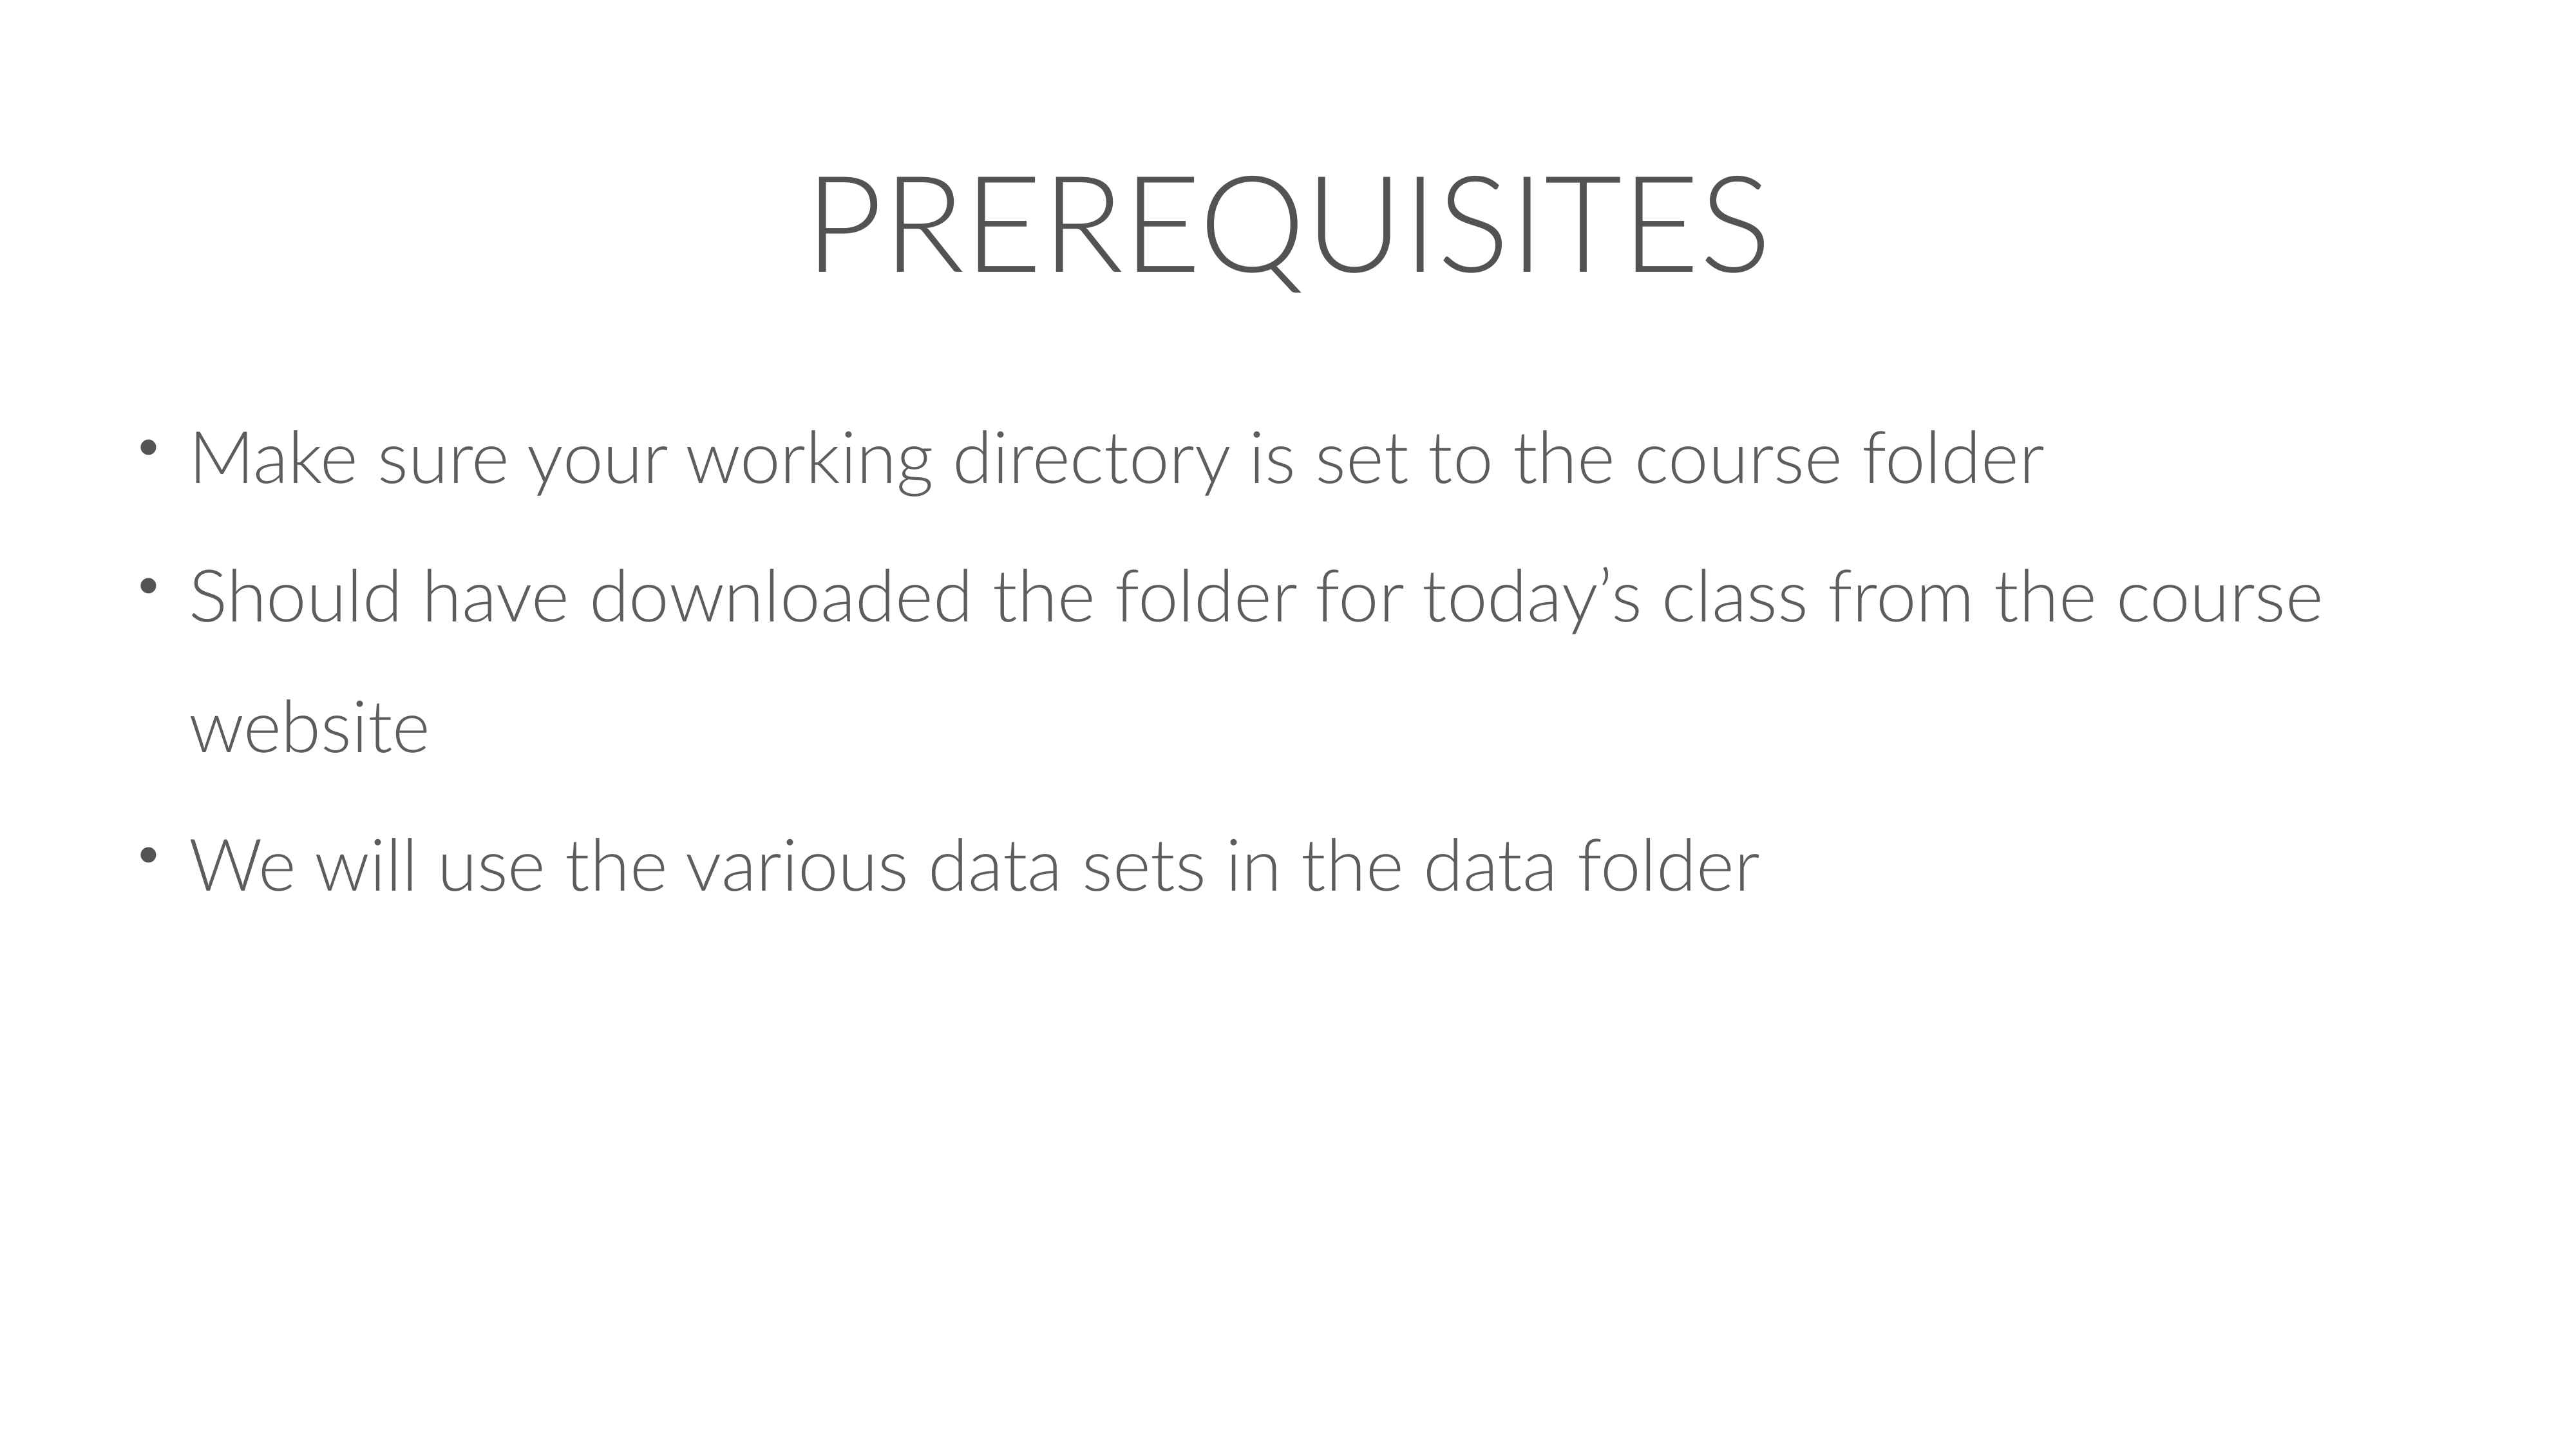

# prerequisites
Make sure your working directory is set to the course folder
Should have downloaded the folder for today’s class from the course website
We will use the various data sets in the data folder